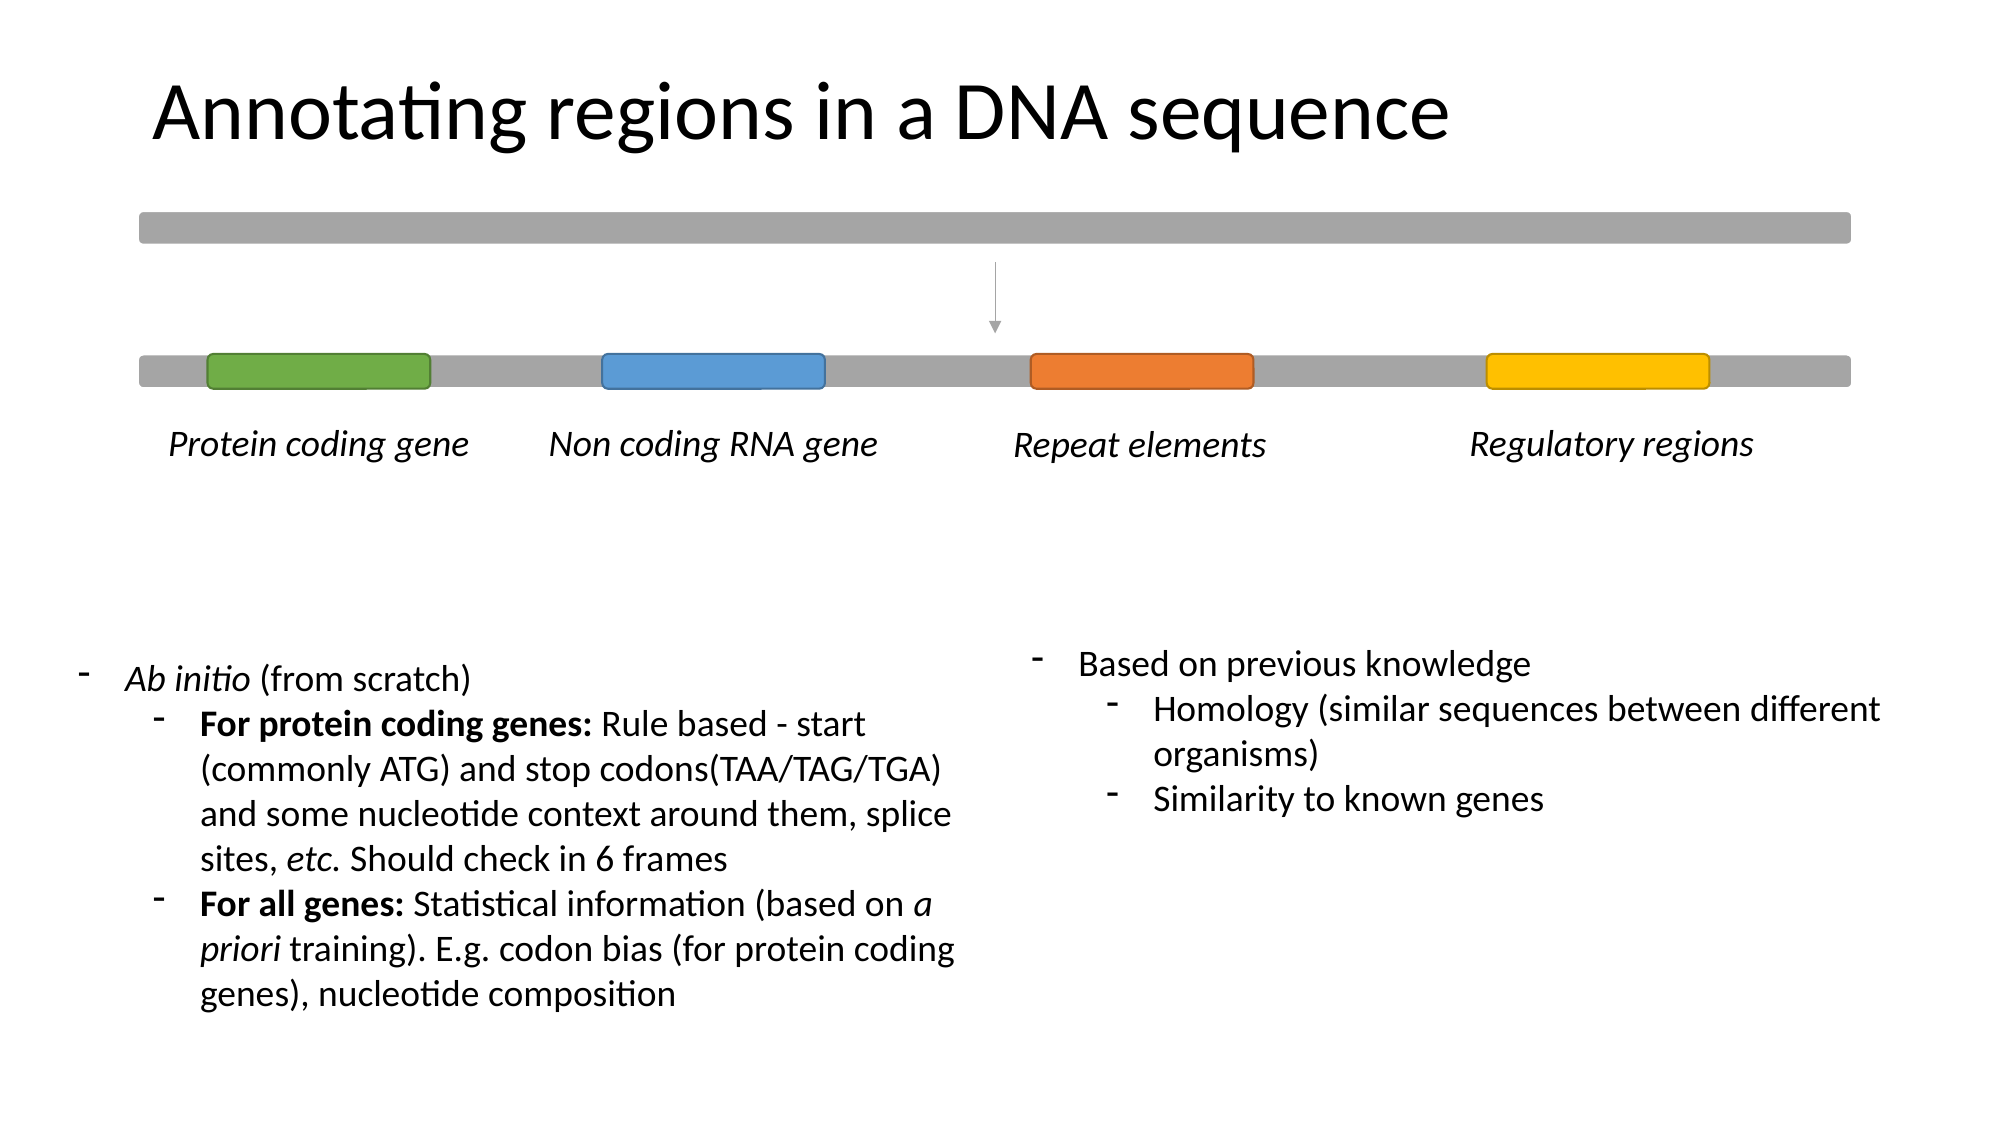

# Annotating regions in a DNA sequence

Regulatory regions
Protein coding gene
Non coding RNA gene
Repeat elements

Based on previous knowledge
Homology (similar sequences between different organisms)
Similarity to known genes

Ab initio (from scratch)
For protein coding genes: Rule based - start (commonly ATG) and stop codons(TAA/TAG/TGA) and some nucleotide context around them, splice sites, etc. Should check in 6 frames
For all genes: Statistical information (based on a priori training). E.g. codon bias (for protein coding genes), nucleotide composition